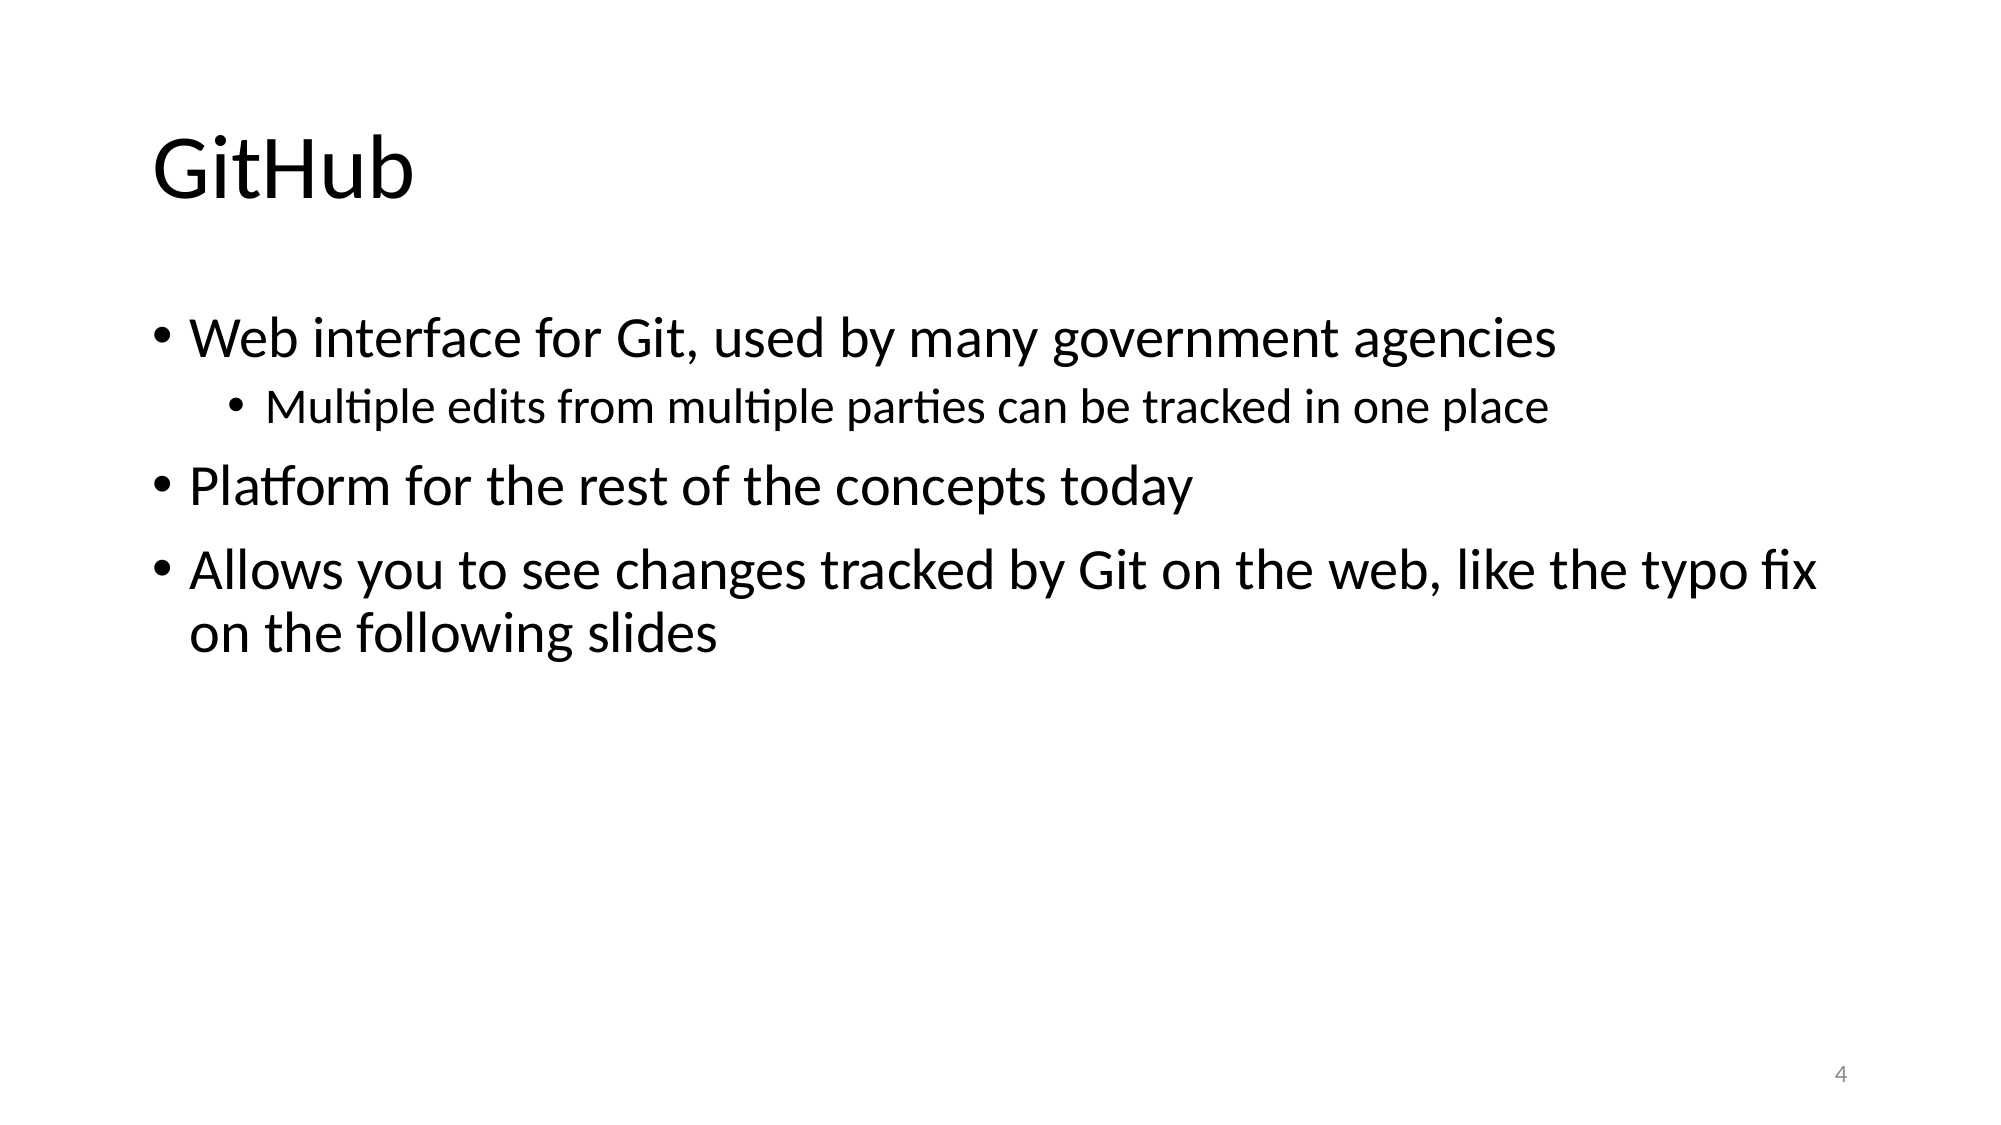

# GitHub
Web interface for Git, used by many government agencies
Multiple edits from multiple parties can be tracked in one place
Platform for the rest of the concepts today
Allows you to see changes tracked by Git on the web, like the typo fix on the following slides
4